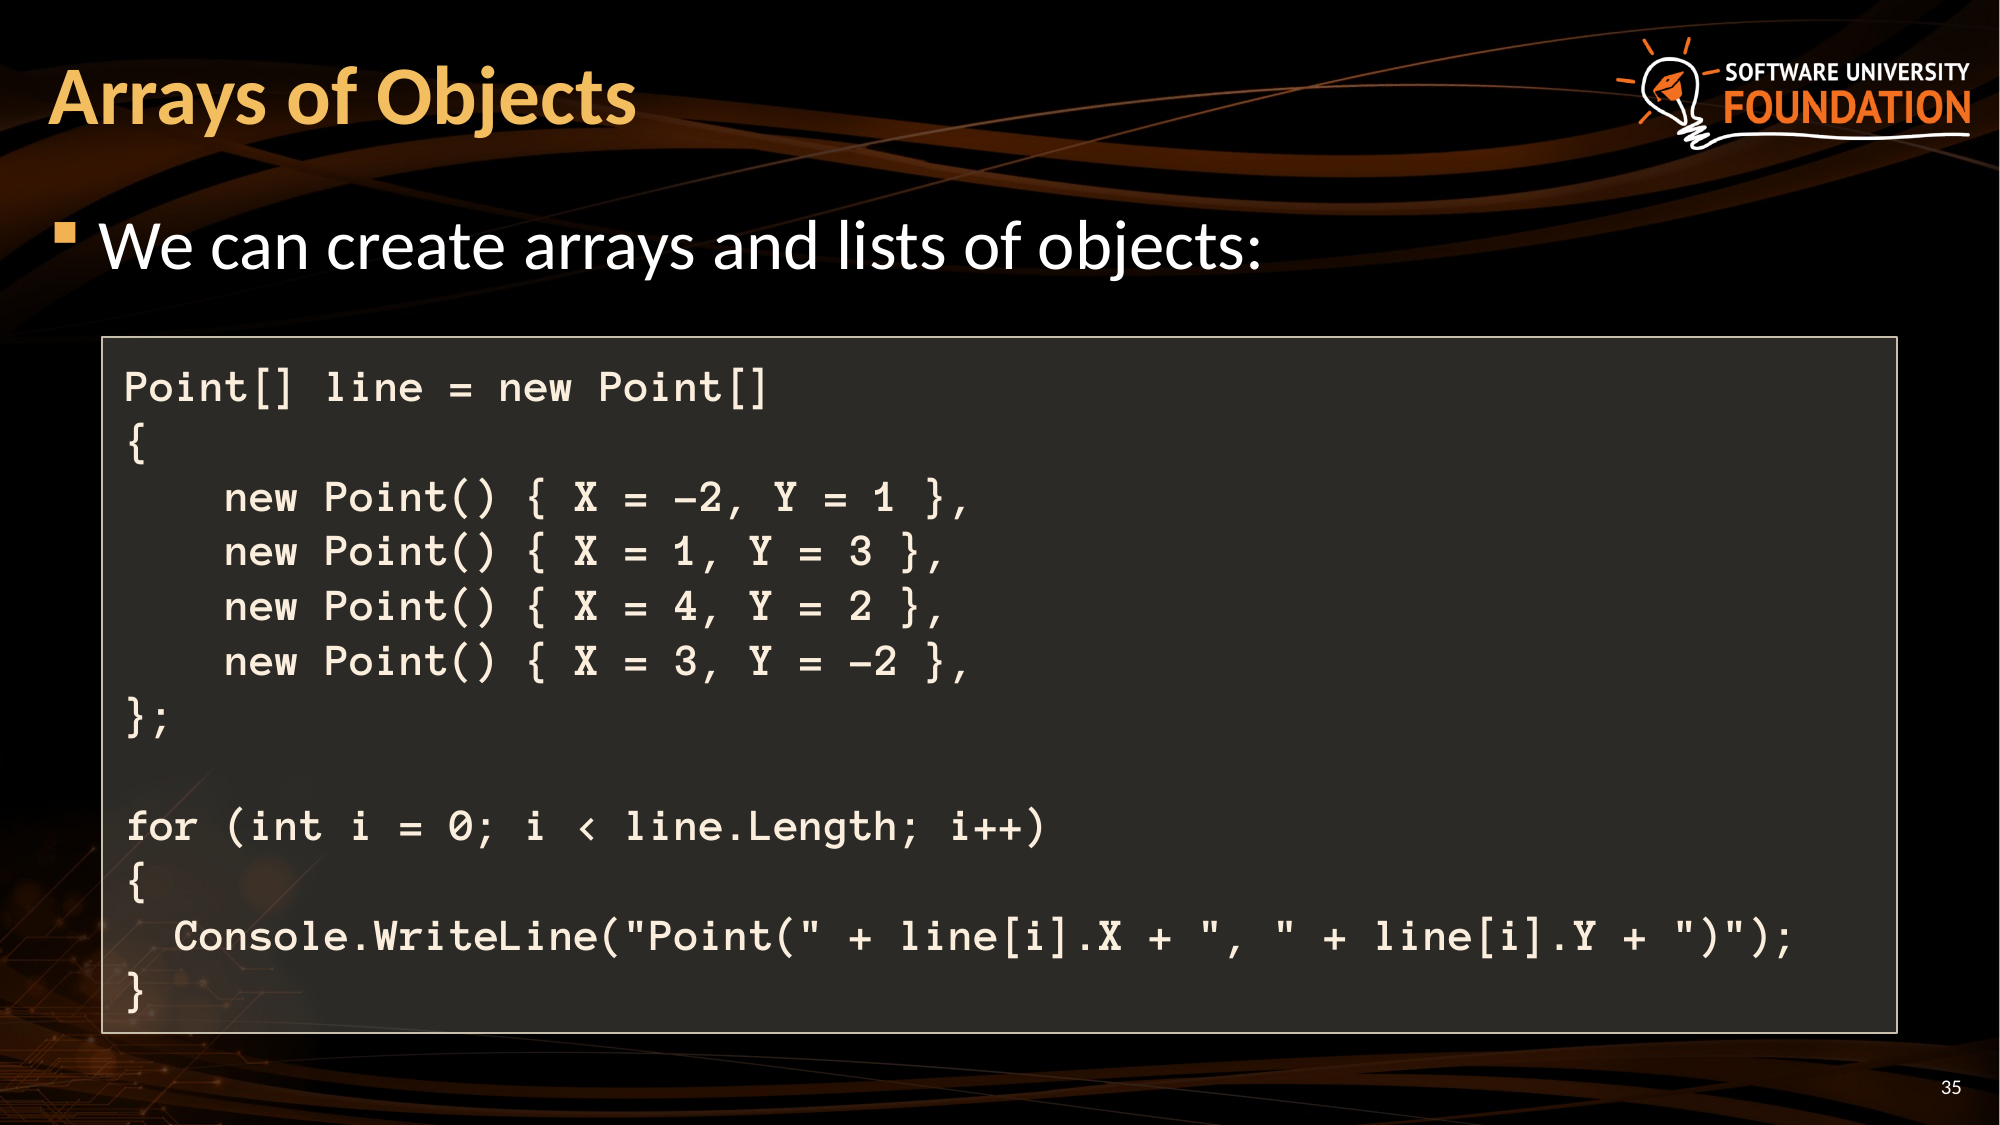

# Arrays of Objects
We can create arrays and lists of objects:
Point[] line = new Point[]
{
    new Point() { X = -2, Y = 1 },
    new Point() { X = 1, Y = 3 },
    new Point() { X = 4, Y = 2 },
    new Point() { X = 3, Y = -2 },
};

for (int i = 0; i < line.Length; i++)
{
  Console.WriteLine("Point(" + line[i].X + ", " + line[i].Y + ")");
}
35